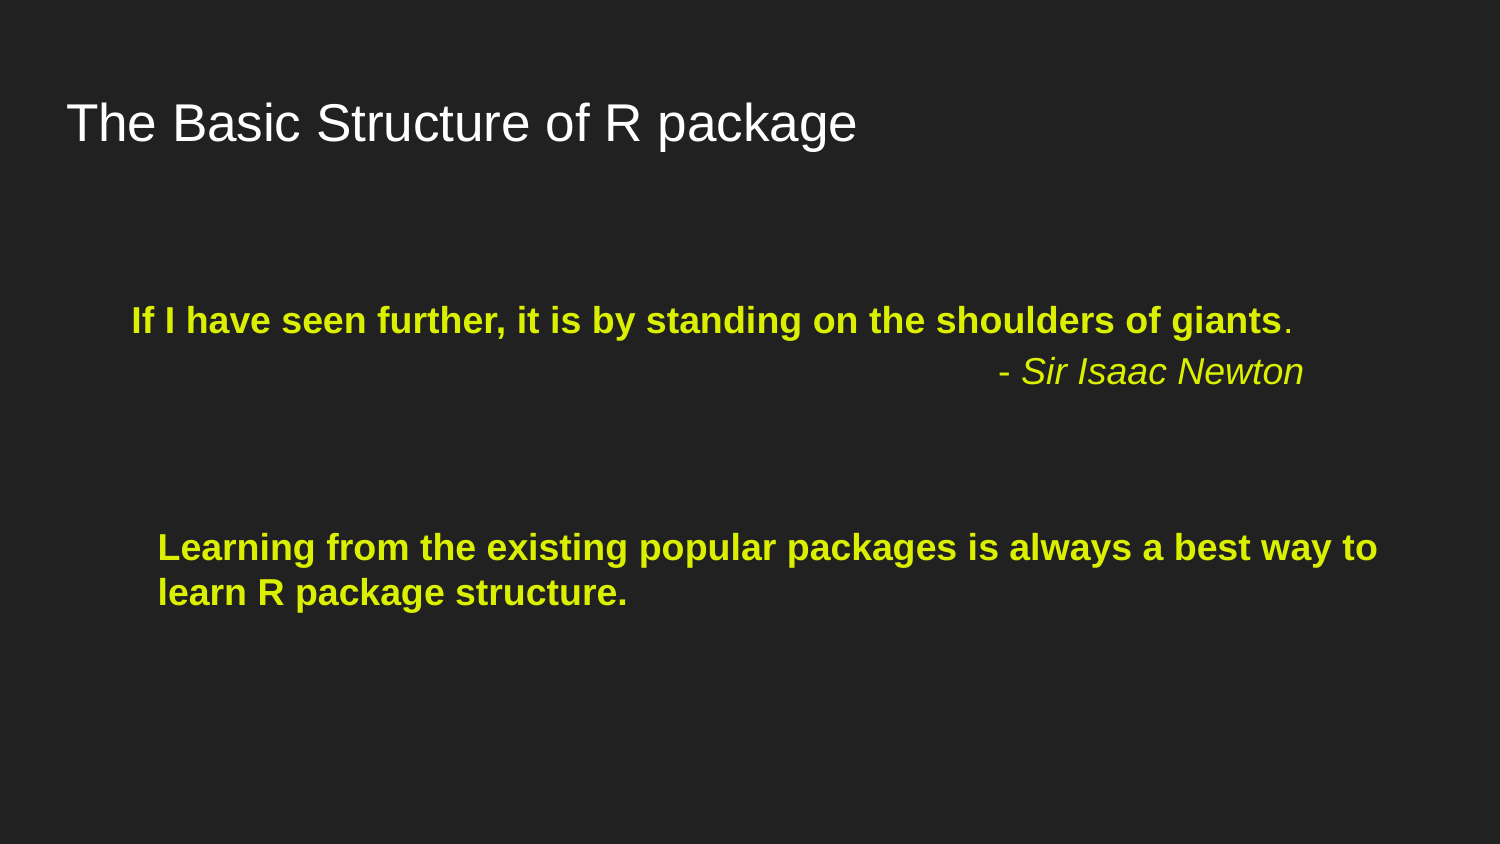

# The Basic Structure of R package
If I have seen further, it is by standing on the shoulders of giants.
- Sir Isaac Newton

Learning from the existing popular packages is always a best way to learn R package structure.